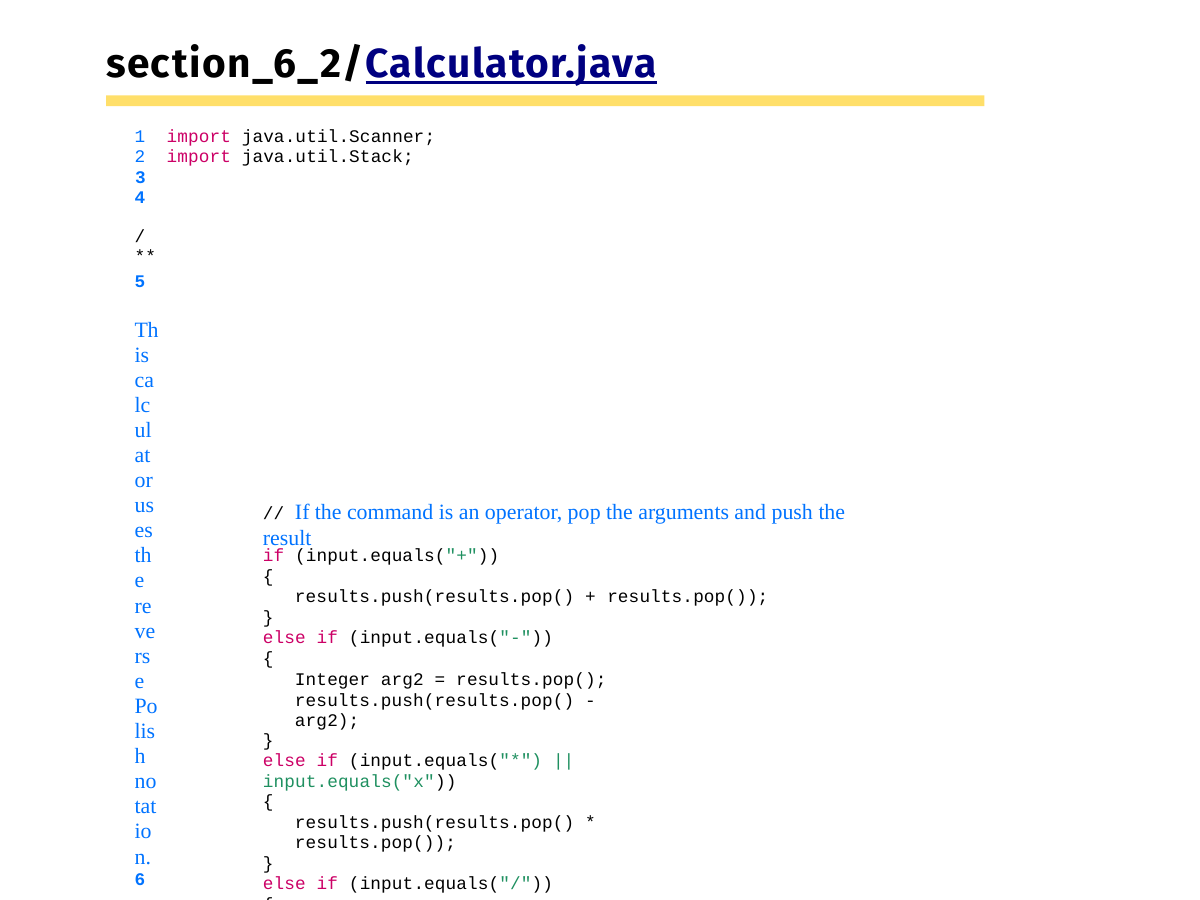

# section_6_2/Calculator.java

import java.util.Scanner;
import java.util.Stack;
3
4	/**
5	This calculator uses the reverse Polish notation.
6	*/
7	public class Calculator
8	{
9	public static void main(String[] args)
10	{
Scanner in = new Scanner(System.in);
Stack<Integer> results = new Stack<>();
System.out.println("Enter one number or operator per line, Q to quit. ");
boolean done = false;
while (!done)
16	{
17	String input = in.nextLine();
18
19
20
21
22
23
24
25
26
27
28
29
30
31
32
33
34
35
36
// If the command is an operator, pop the arguments and push the result
if (input.equals("+"))
{
results.push(results.pop() + results.pop());
}
else if (input.equals("-"))
{
Integer arg2 = results.pop();  results.push(results.pop() - arg2);
}
else if (input.equals("*") || input.equals("x"))
{
results.push(results.pop() * results.pop());
}
else if (input.equals("/"))
{
Integer arg2 = results.pop();